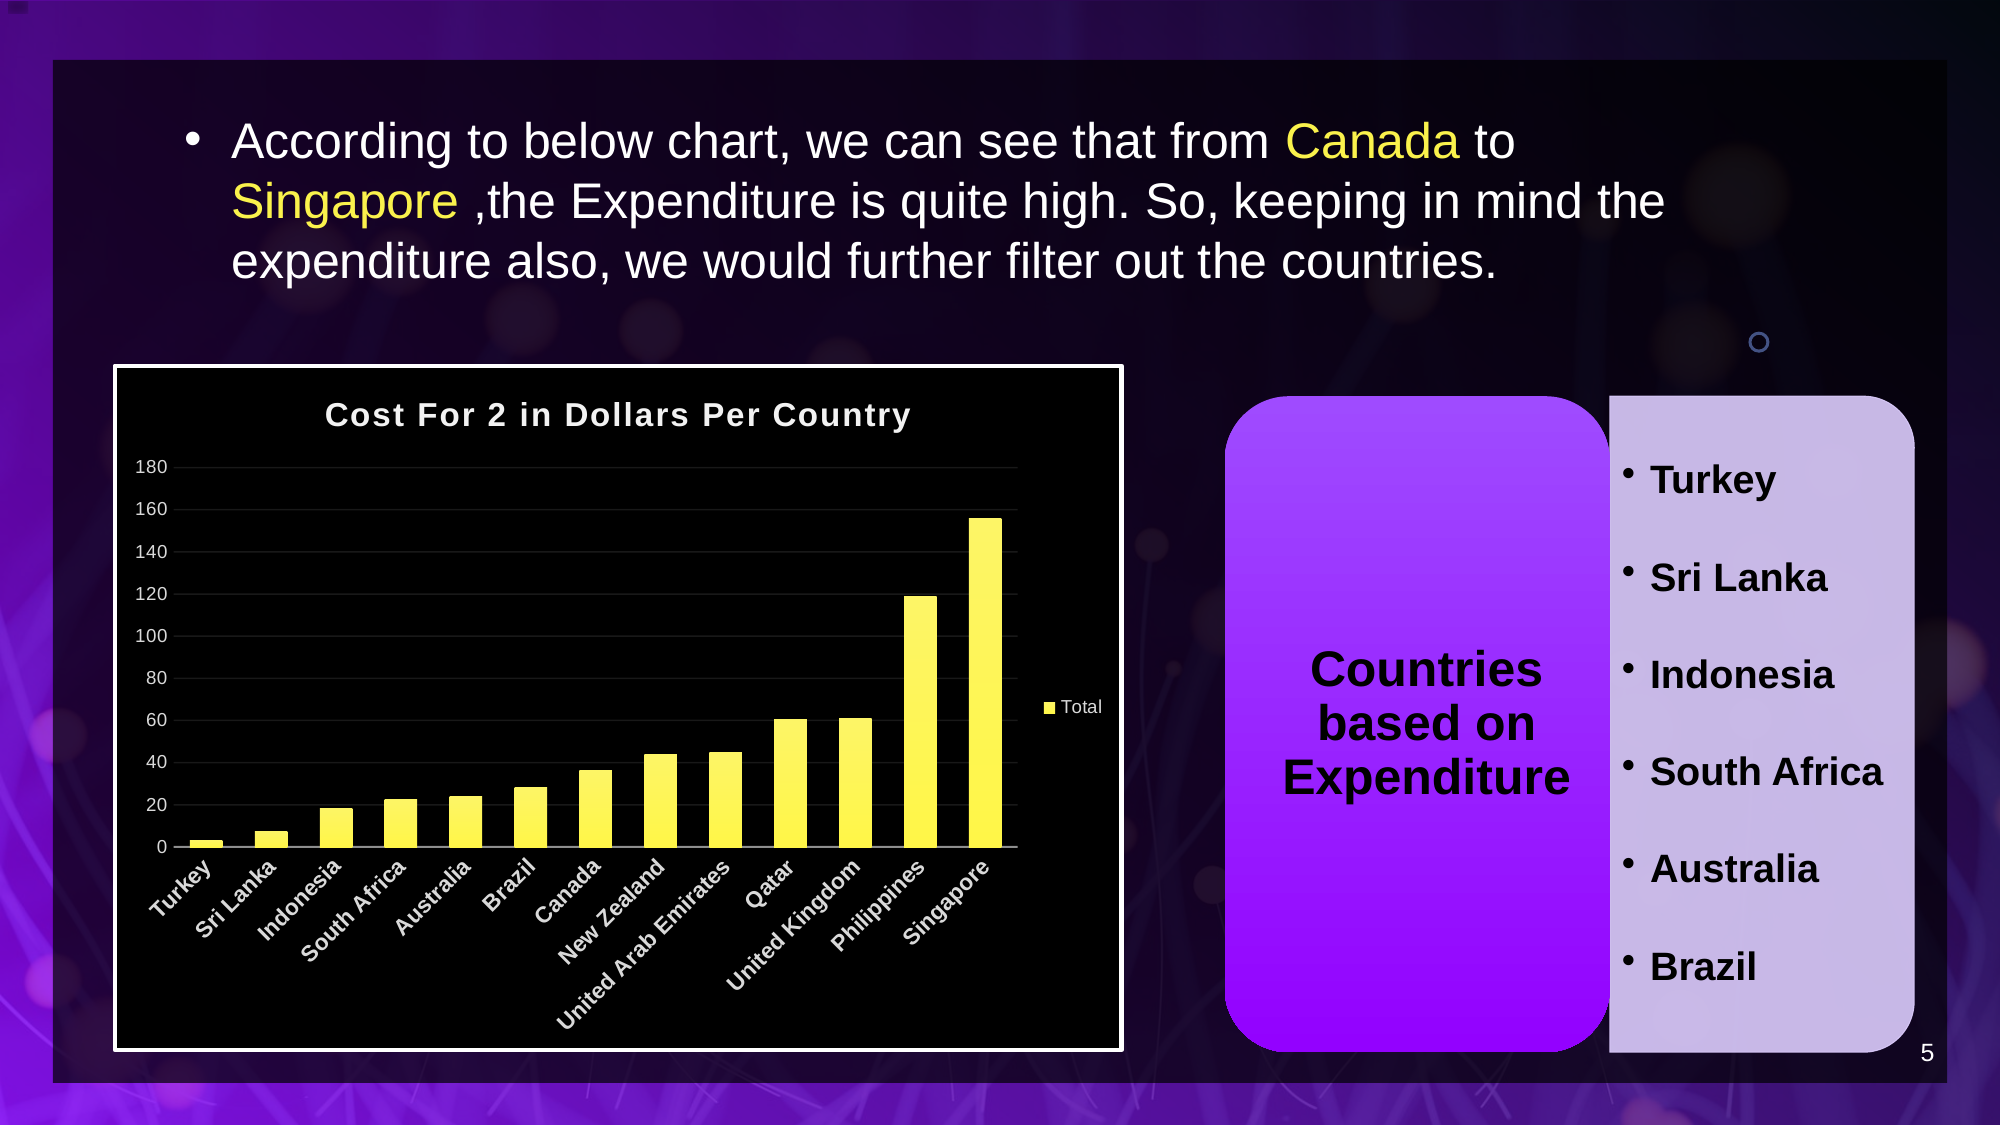

According to below chart, we can see that from Canada to Singapore ,the Expenditure is quite high. So, keeping in mind the expenditure also, we would further filter out the countries.

### Chart: Cost For 2 in Dollars Per Country

| Category | Total |
|---|---|
| Turkey | 2.8850000000000002 |
| Sri Lanka | 7.362500000000002 |
| Indonesia | 18.277380952380955 |
| South Africa | 22.6656 |
| Australia | 24.083333333333332 |
| Brazil | 28.28000000000001 |
| Canada | 36.25 |
| New Zealand | 43.94250000000001 |
| United Arab Emirates | 44.93249999999998 |
| Qatar | 60.41250000000001 |
| United Kingdom | 60.72187500000001 |
| Philippines | 118.90454545454544 |
| Singapore | 155.75 |
Turkey

Sri Lanka

Indonesia

South Africa

Australia

Brazil
Countries based on Expenditure
5